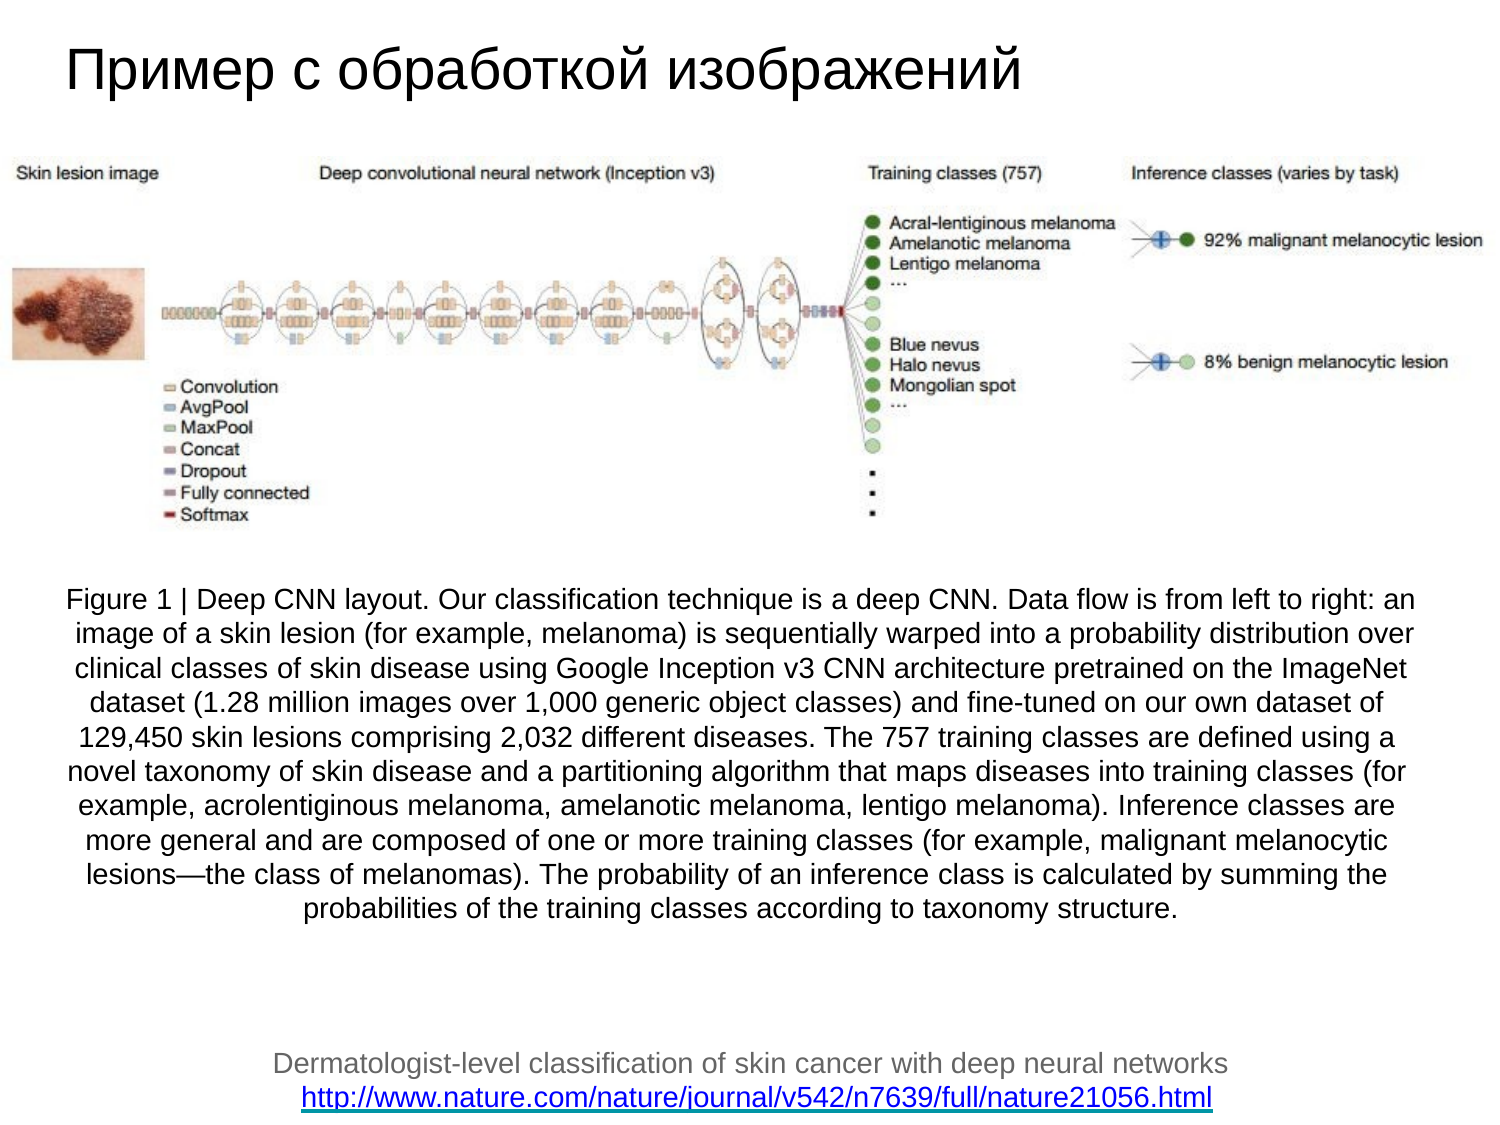

# Пример с обработкой изображений

Figure 1 | Deep CNN layout. Our classification technique is a deep CNN. Data flow is from left to right: an  image of a skin lesion (for example, melanoma) is sequentially warped into a probability distribution over  clinical classes of skin disease using Google Inception v3 CNN architecture pretrained on the ImageNet  dataset (1.28 million images over 1,000 generic object classes) and fine-tuned on our own dataset of  129,450 skin lesions comprising 2,032 different diseases. The 757 training classes are defined using a  novel taxonomy of skin disease and a partitioning algorithm that maps diseases into training classes (for  example, acrolentiginous melanoma, amelanotic melanoma, lentigo melanoma). Inference classes are  more general and are composed of one or more training classes (for example, malignant melanocytic  lesions—the class of melanomas). The probability of an inference class is calculated by summing the  probabilities of the training classes according to taxonomy structure.
Dermatologist-level classification of skin cancer with deep neural networks  http://www.nature.com/nature/journal/v542/n7639/full/nature21056.html